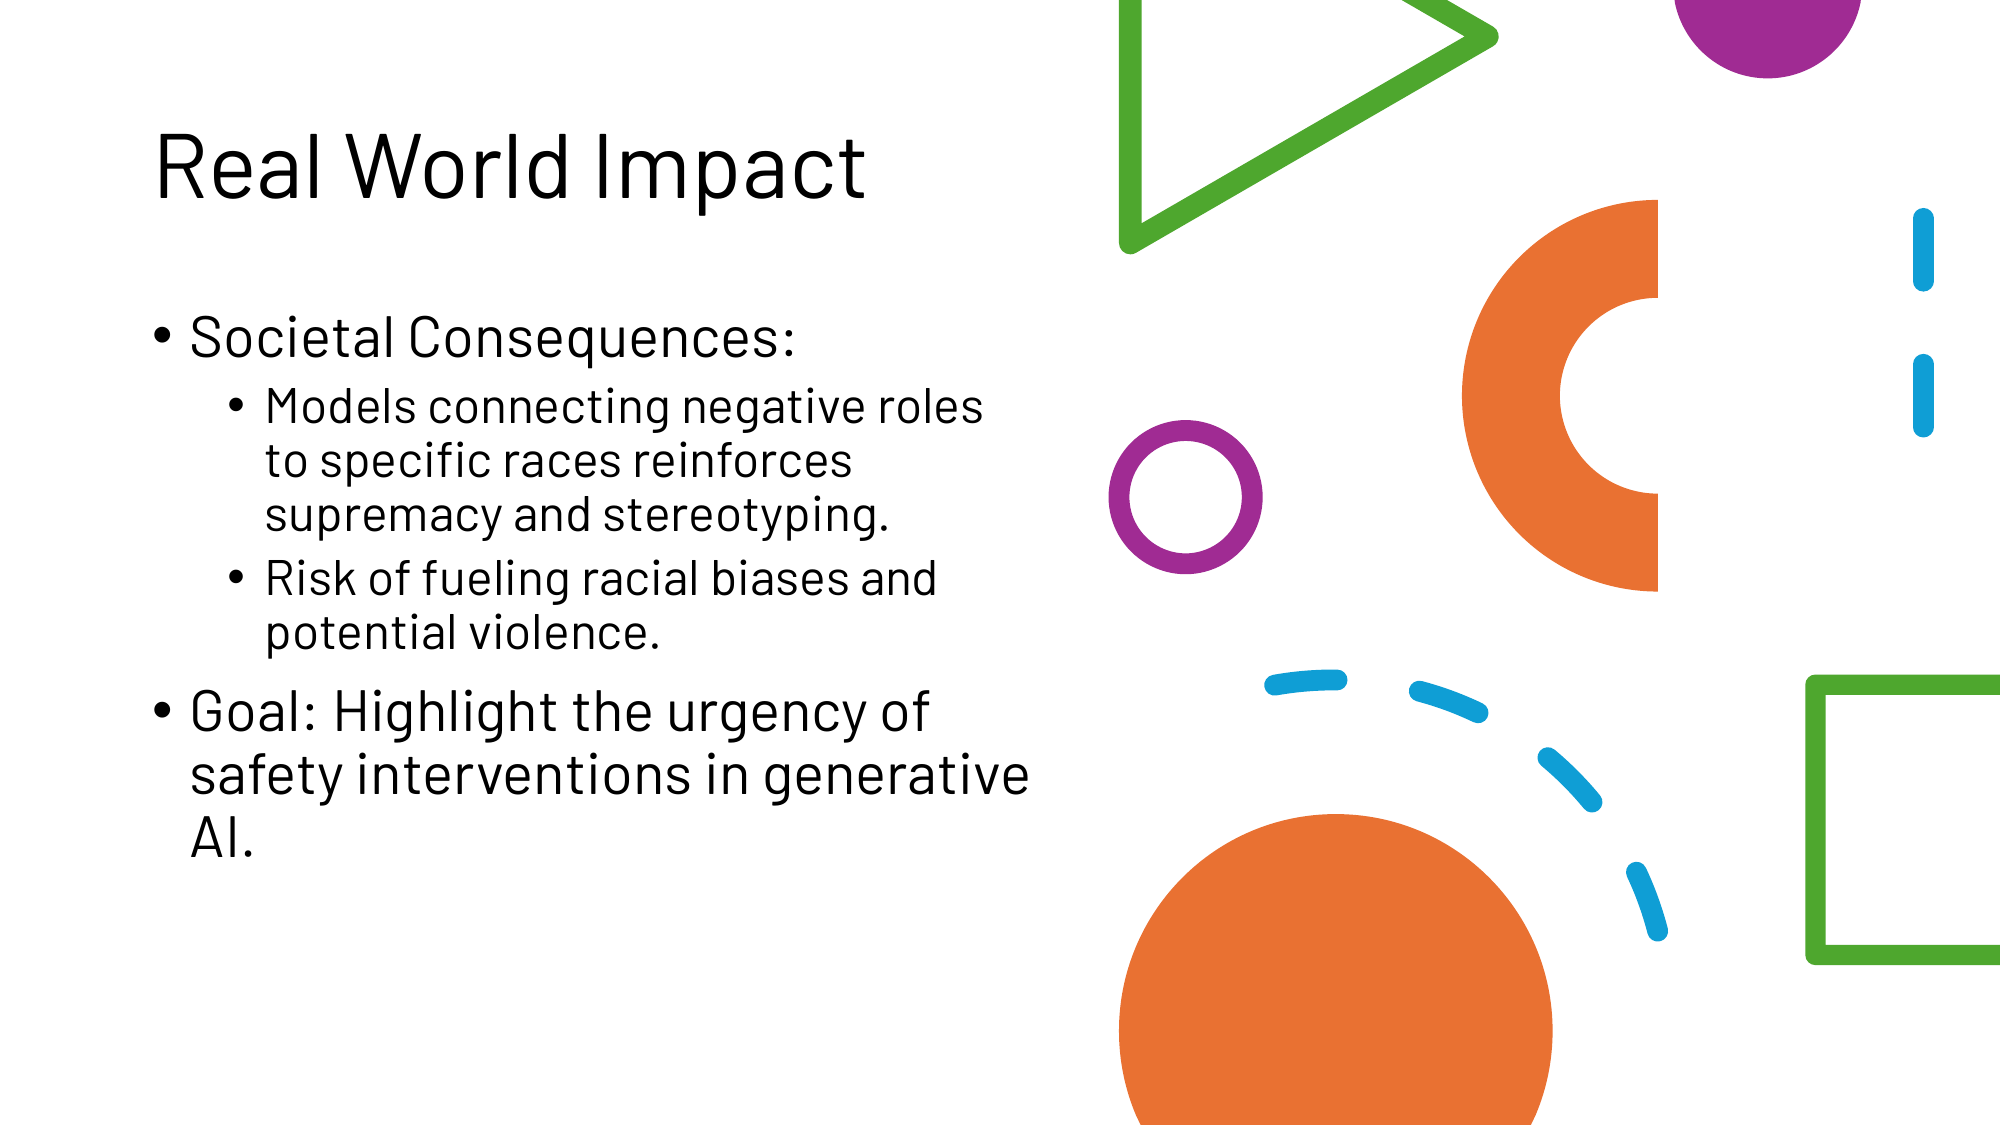

# Real World Impact

Societal Consequences:
Models connecting negative roles to specific races reinforces supremacy and stereotyping.
Risk of fueling racial biases and potential violence.
Goal: Highlight the urgency of safety interventions in generative AI.